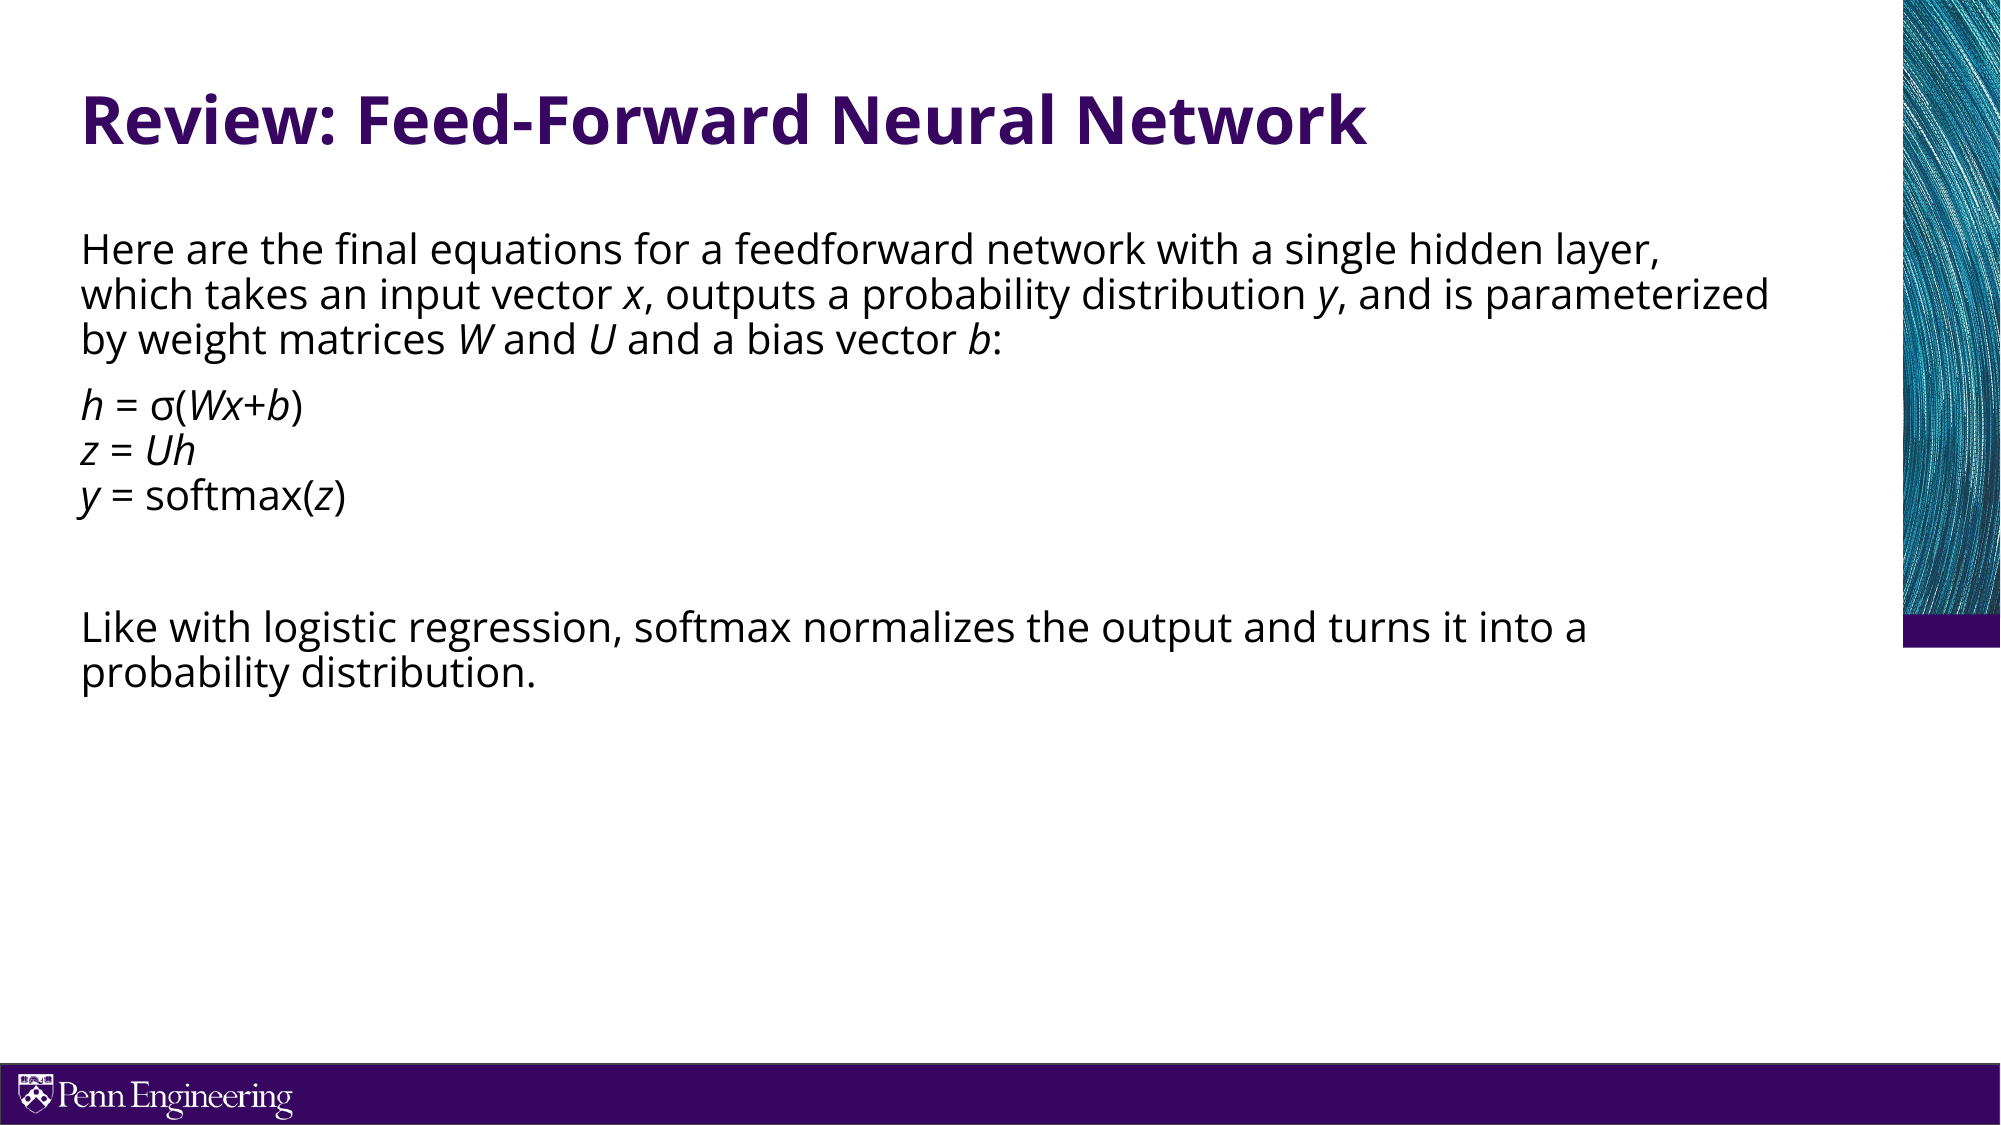

# Review: Feed-Forward Neural Network
Here are the final equations for a feedforward network with a single hidden layer, which takes an input vector x, outputs a probability distribution y, and is parameterized by weight matrices W and U and a bias vector b:
h = σ(Wx+b)
z = Uh
y = softmax(z)

Like with logistic regression, softmax normalizes the output and turns it into a probability distribution.